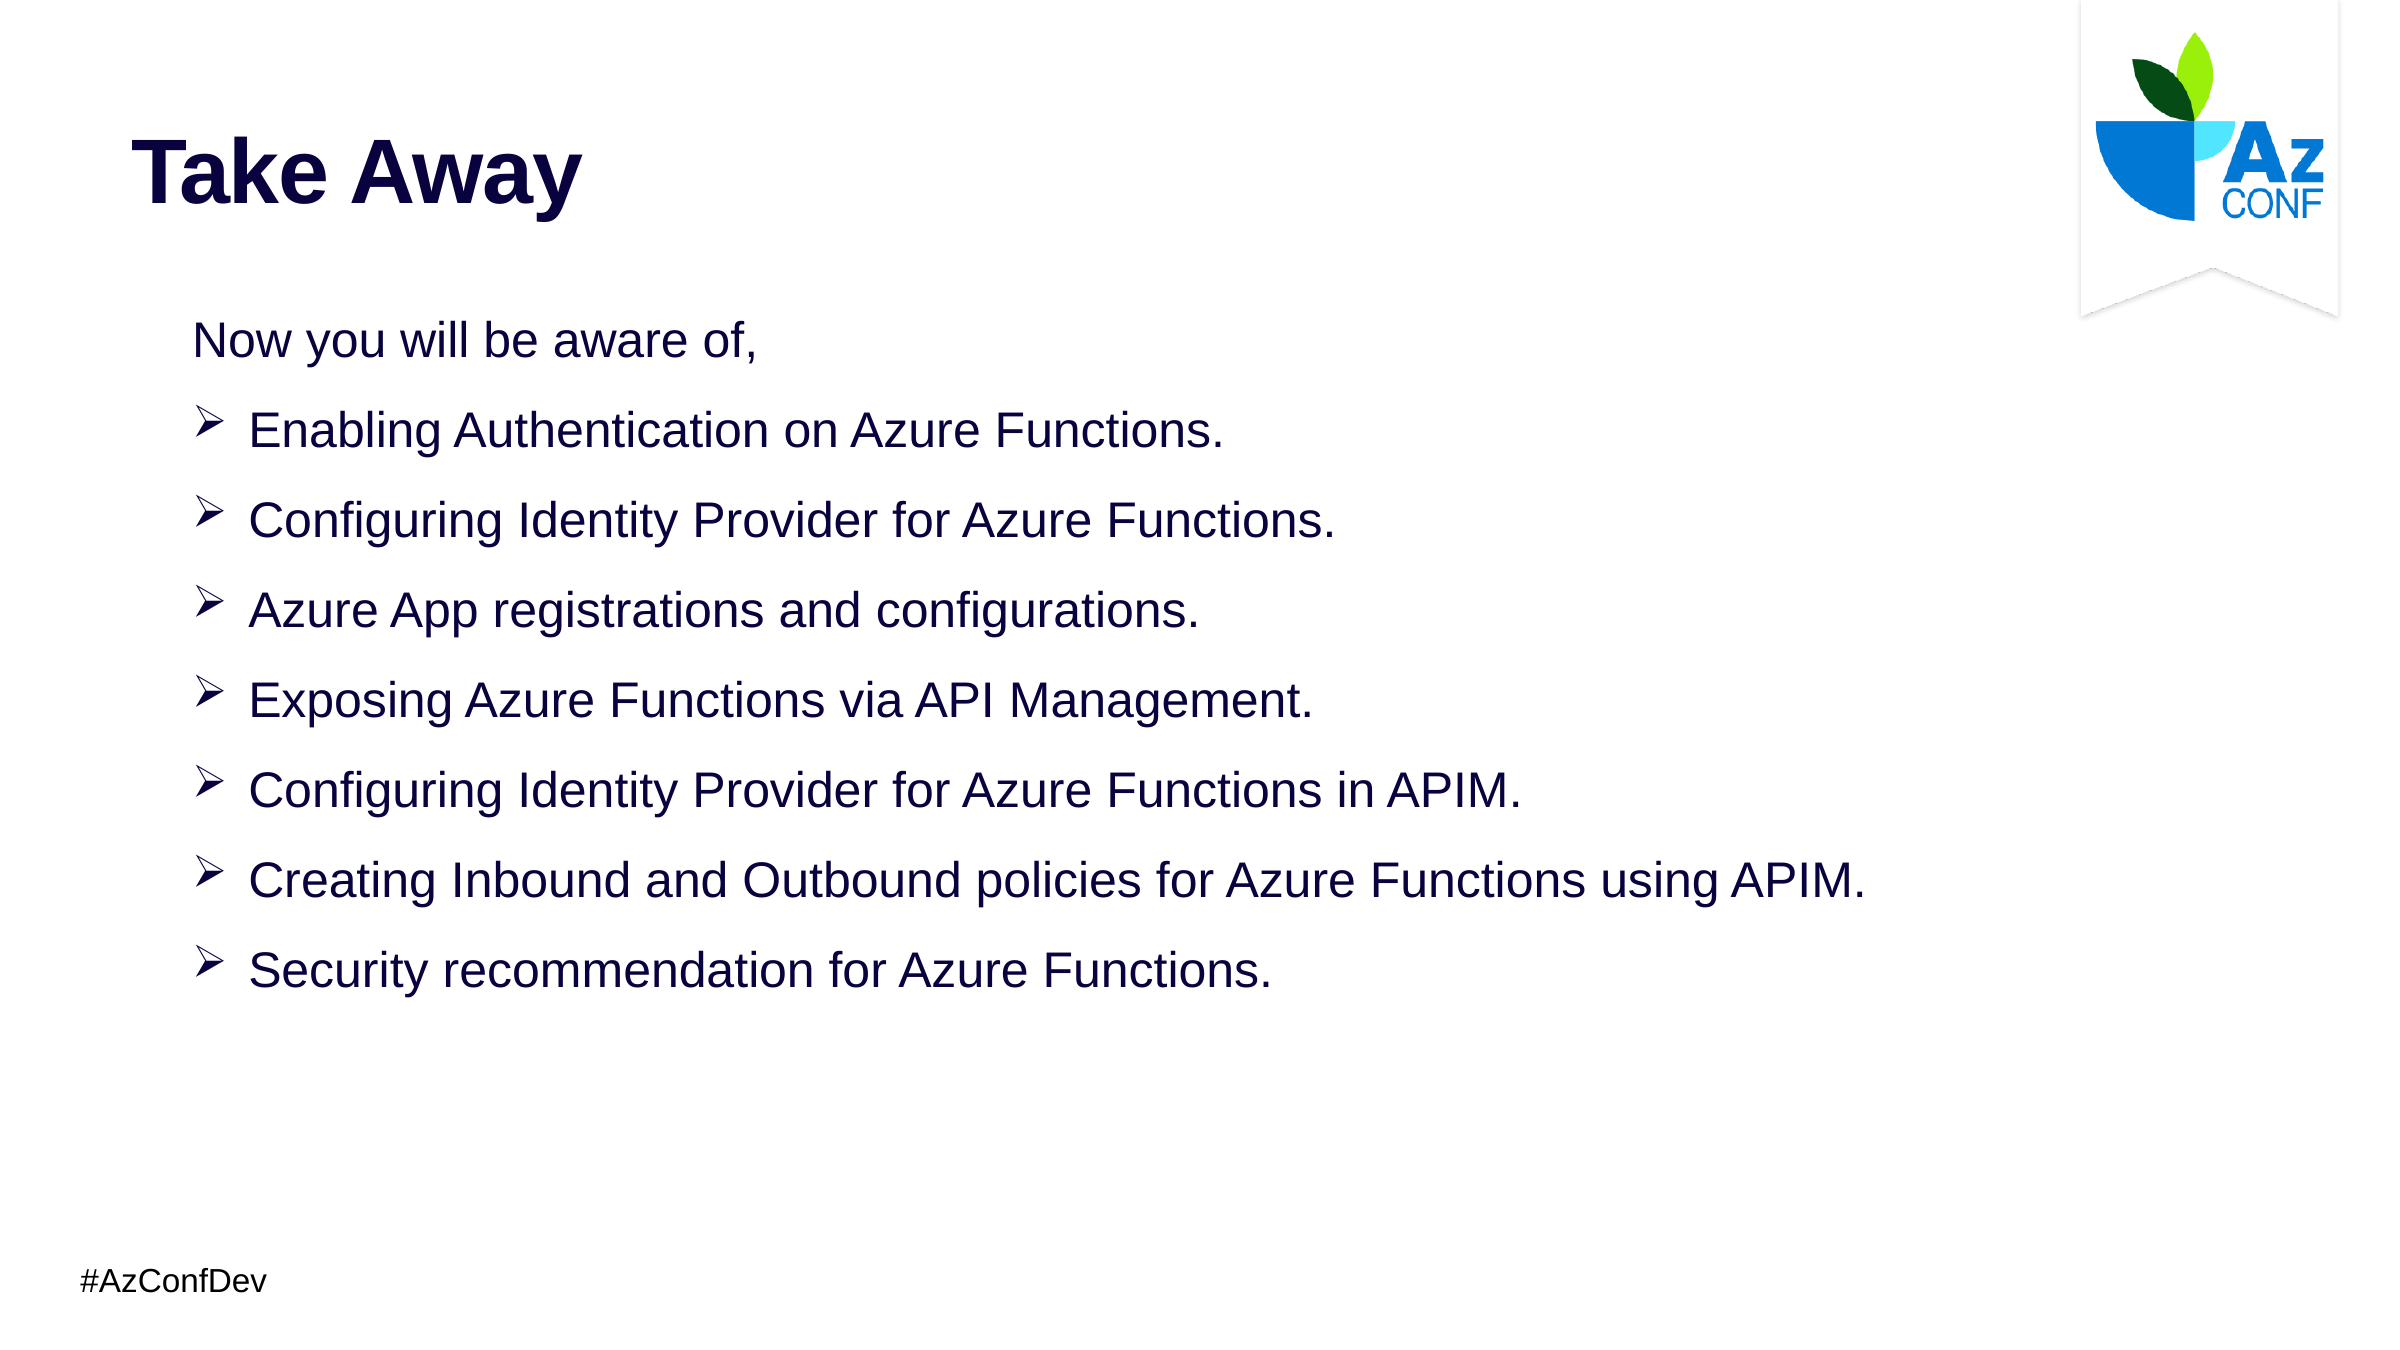

# Take Away
Now you will be aware of,
Enabling Authentication on Azure Functions.
Configuring Identity Provider for Azure Functions.
Azure App registrations and configurations.
Exposing Azure Functions via API Management.
Configuring Identity Provider for Azure Functions in APIM.
Creating Inbound and Outbound policies for Azure Functions using APIM.
Security recommendation for Azure Functions.